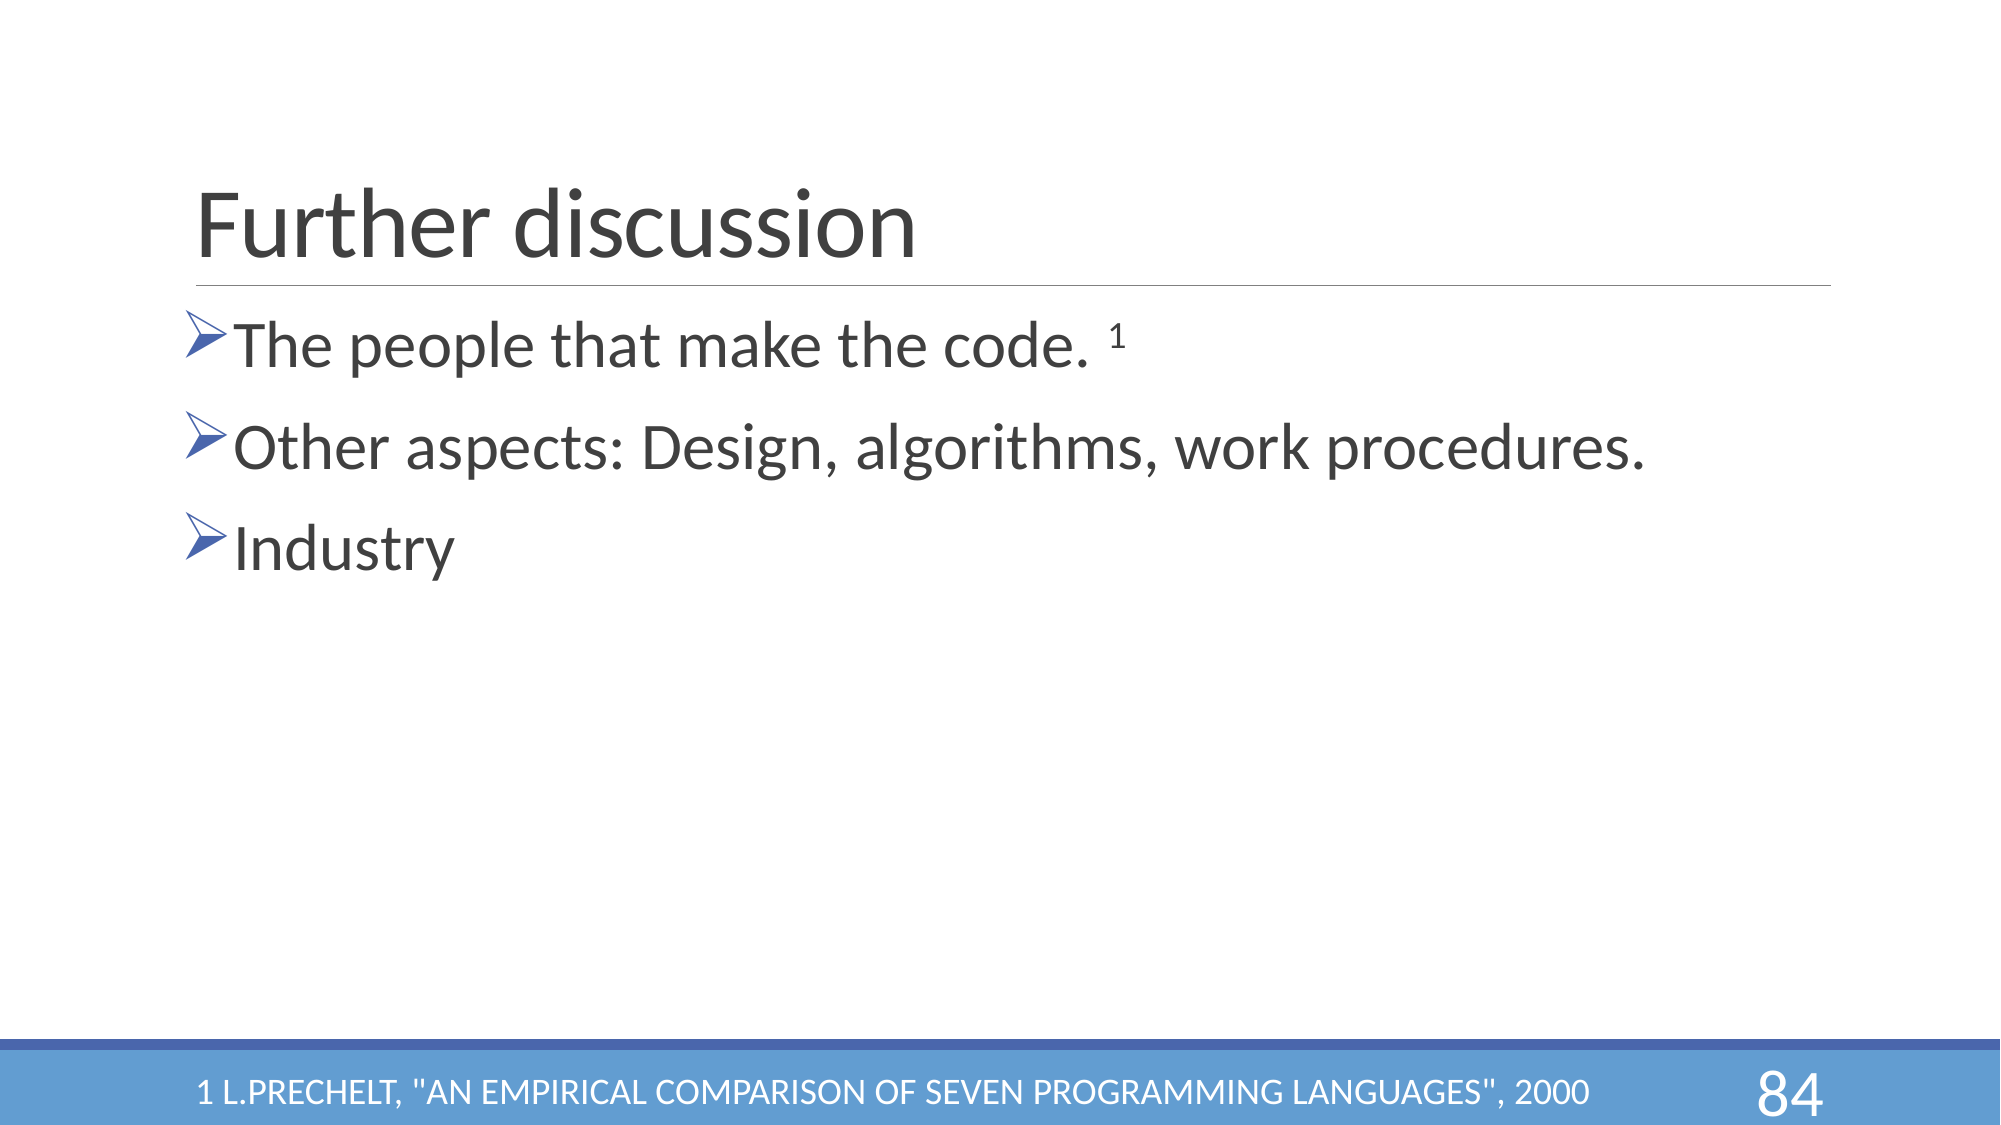

# Further discussion
The people that make the code. 1
Other aspects: Design, algorithms, work procedures.
Industry

1 L.Prechelt, "An empirical comparison of seven programming languages", 2000
84